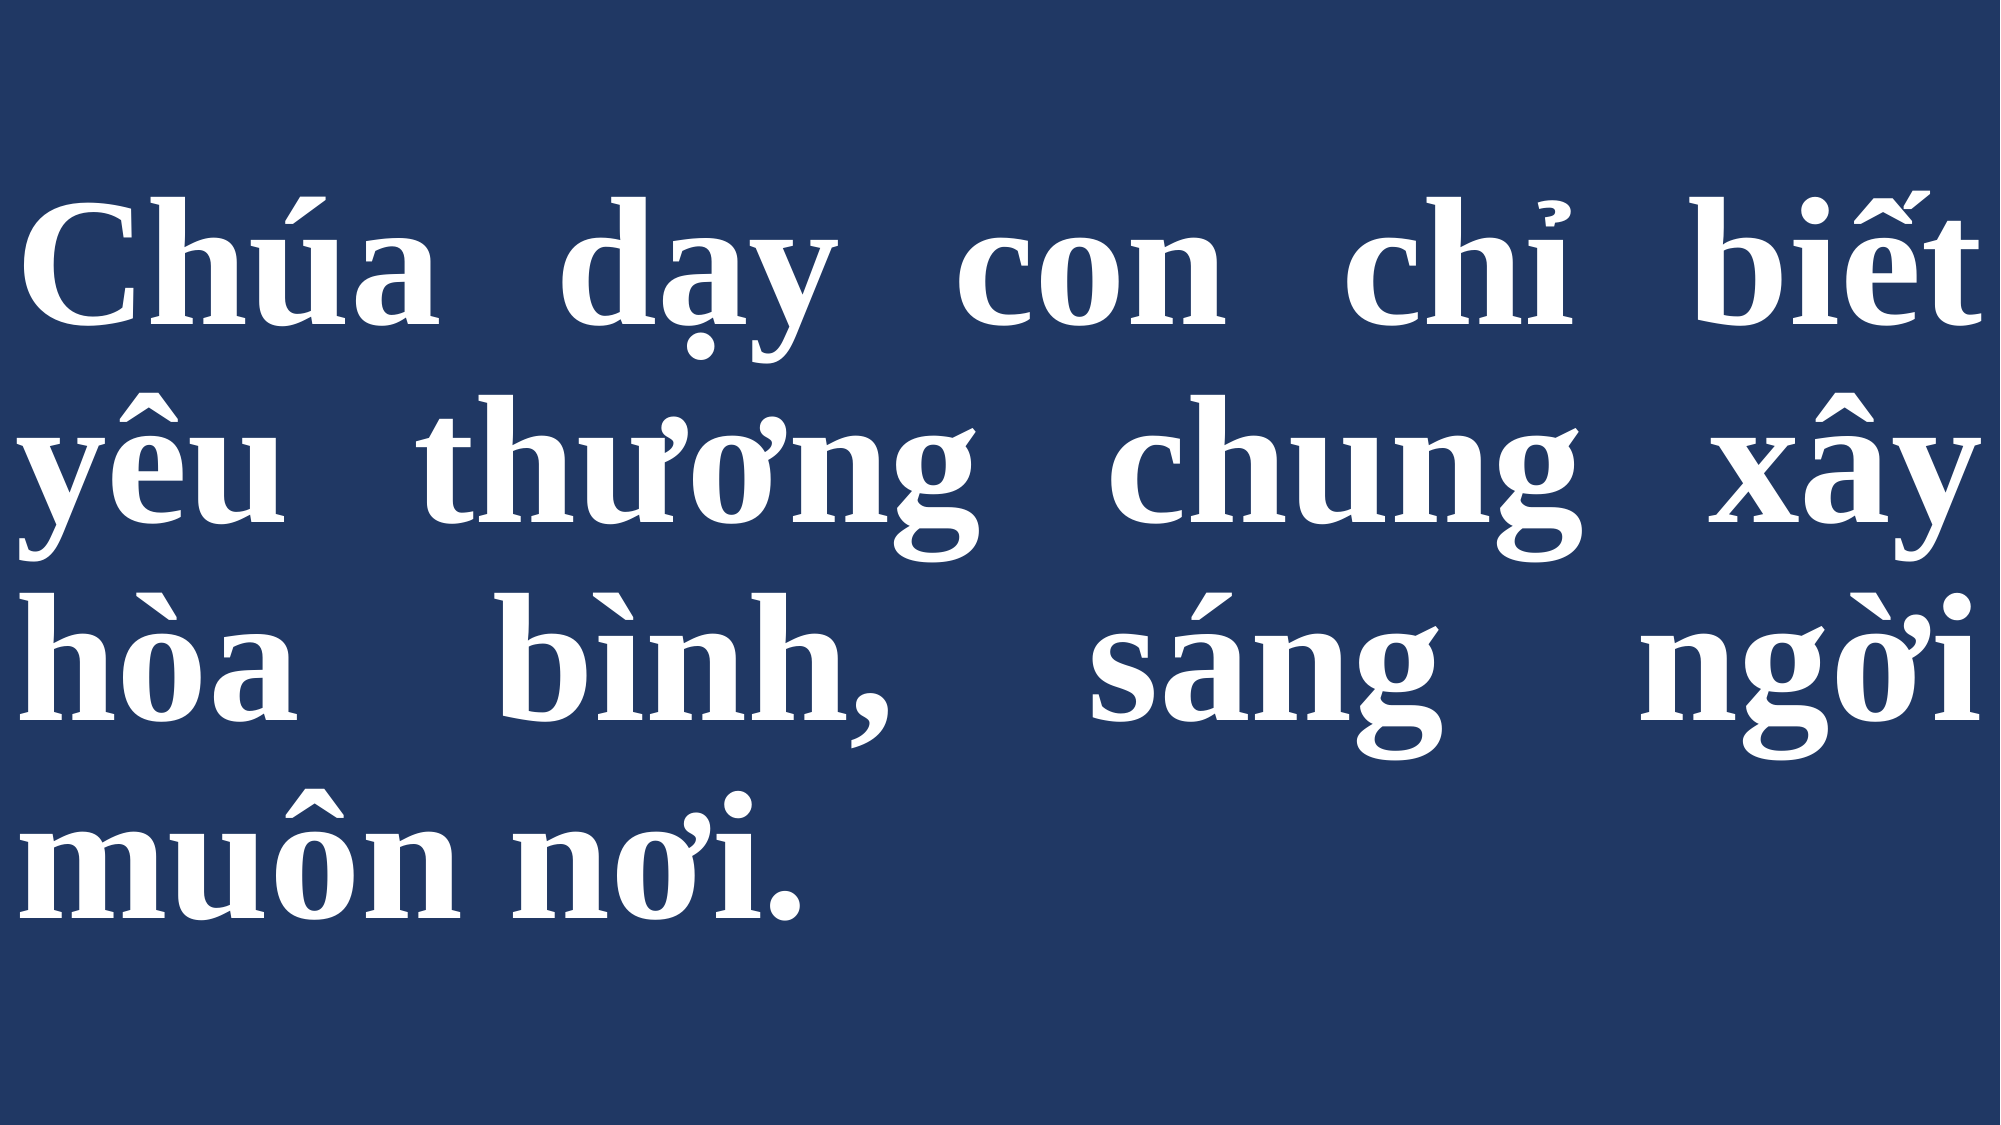

# Chúa dạy con chỉ biết yêu thương chung xây hòa bình, sáng ngời muôn nơi.